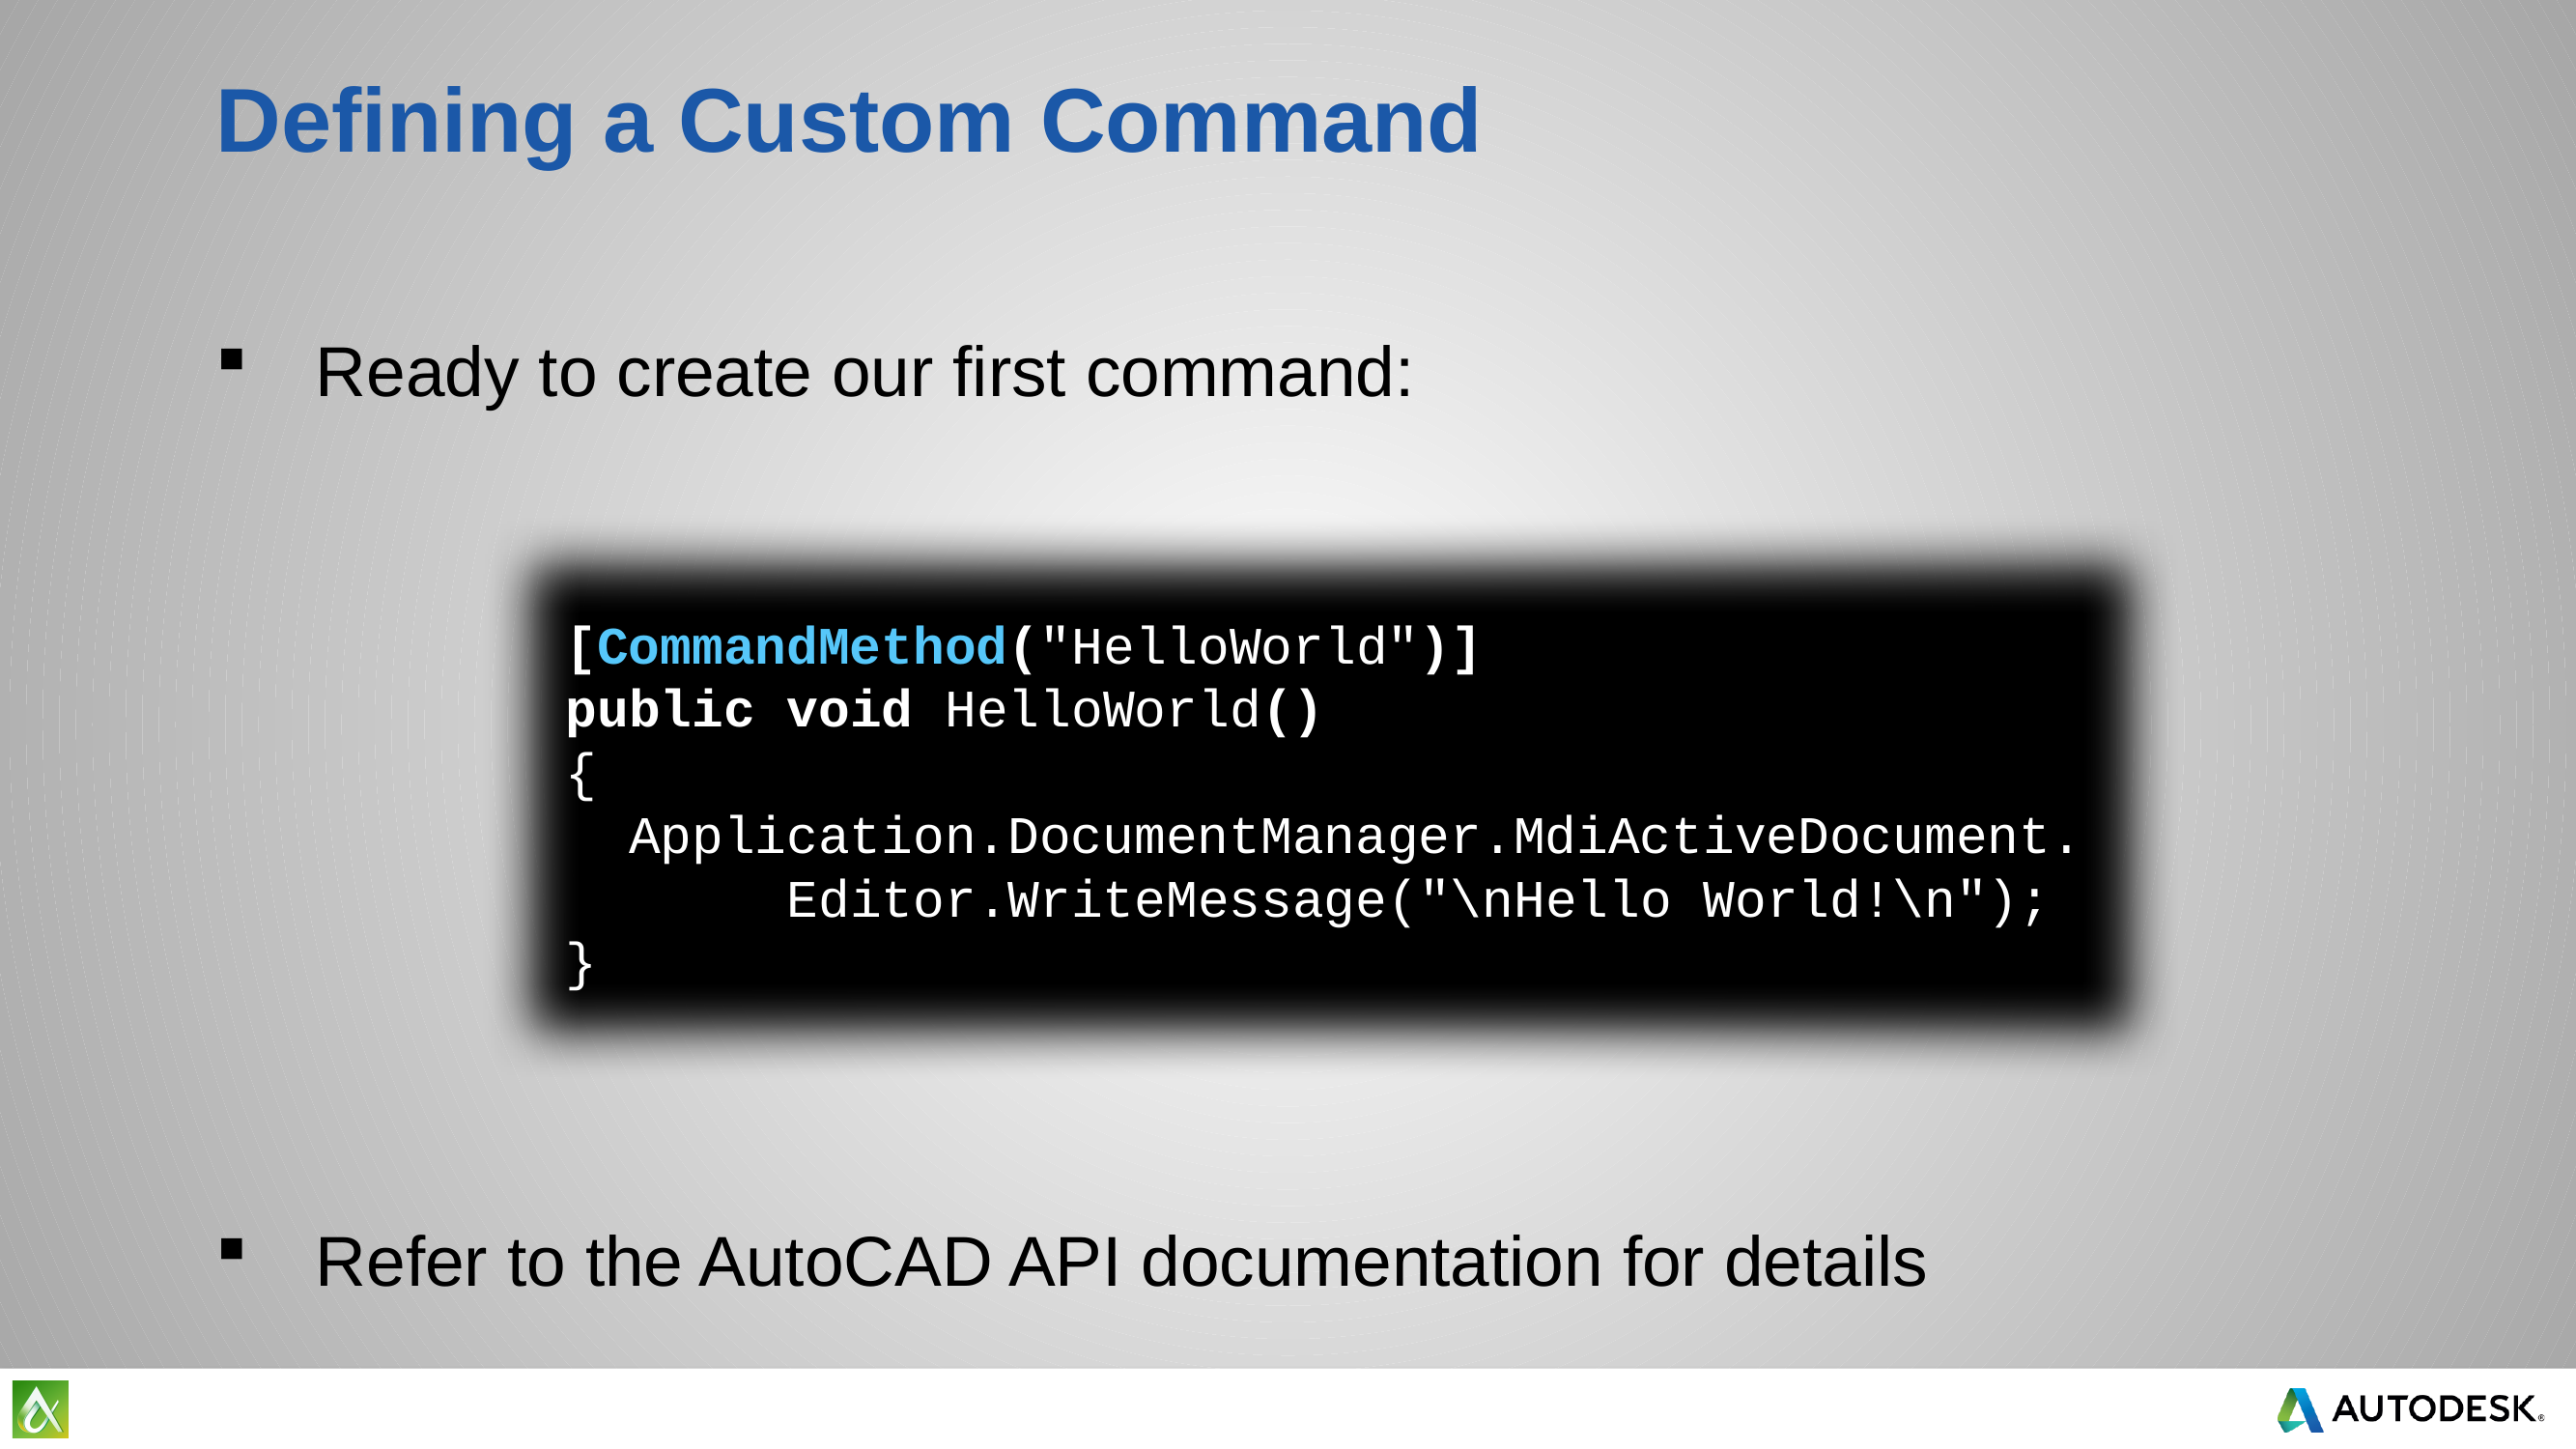

# Defining a Custom Command
Ready to create our first command:

Refer to the AutoCAD API documentation for details

  [CommandMethod("HelloWorld")]
  public void HelloWorld()
  {
    Application.DocumentManager.MdiActiveDocument.
         Editor.WriteMessage("\nHello World!\n");
  }